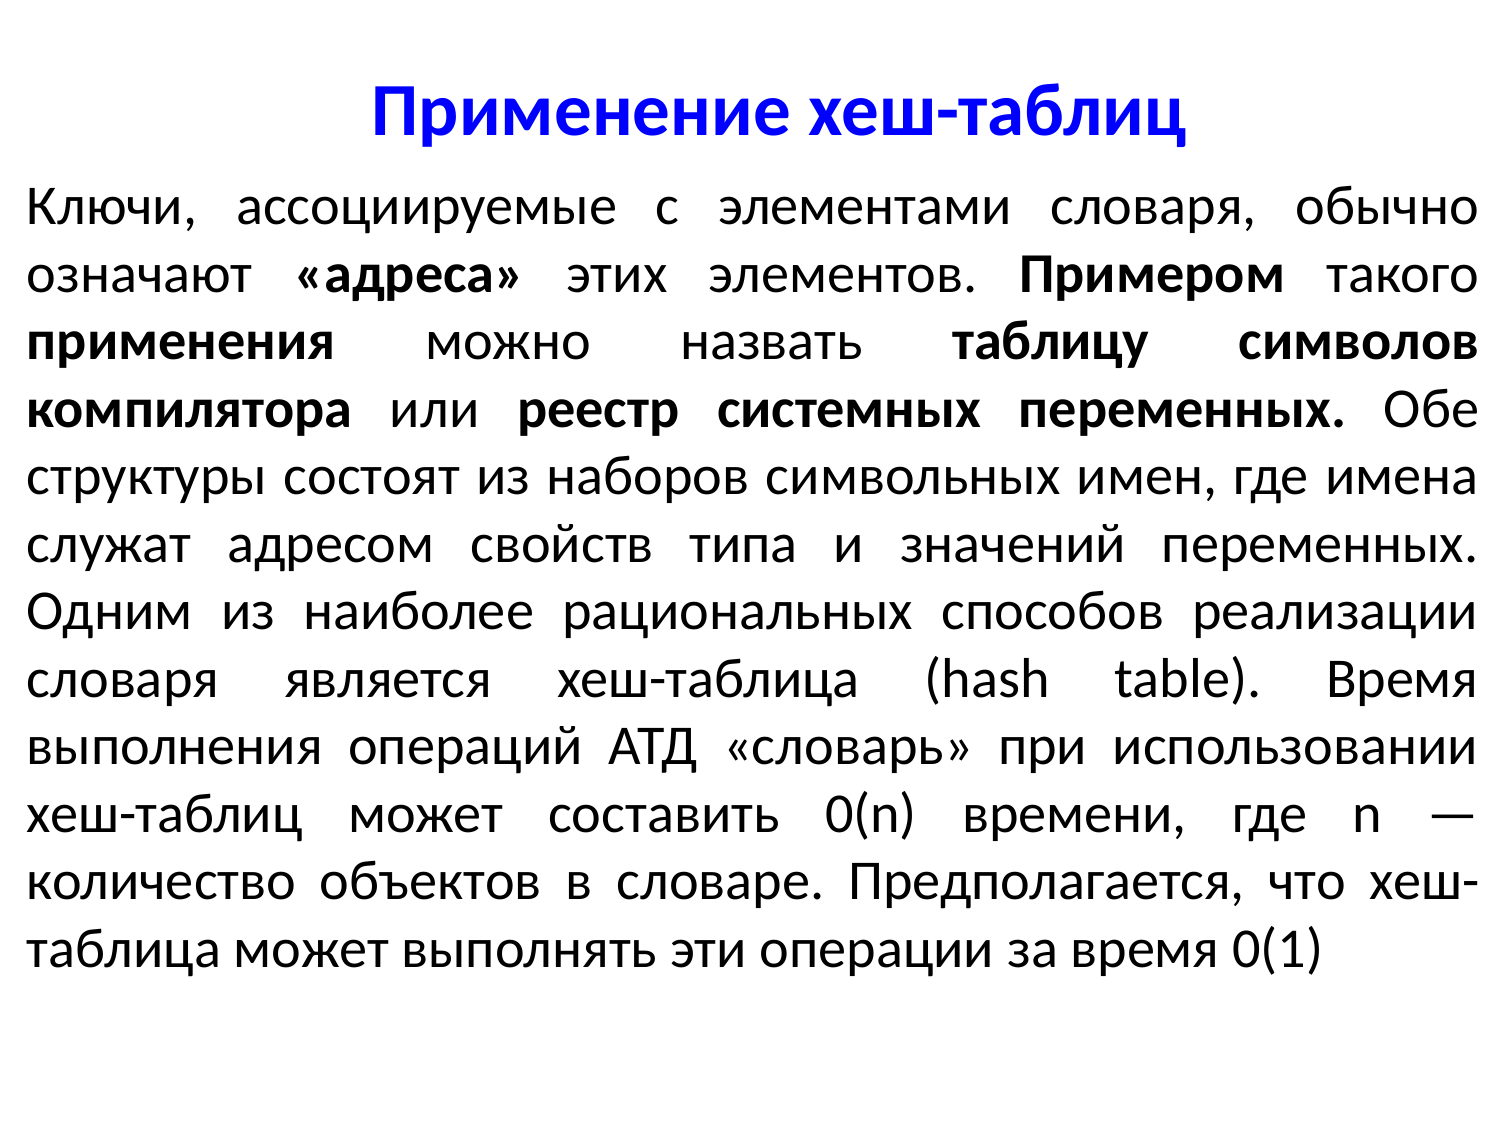

Применение хеш-таблиц
Ключи, ассоциируемые с элементами словаря, обычно означают «адреса» этих элементов. Примером такого применения можно назвать таблицу символов компилятора или реестр системных переменных. Обе структуры состоят из наборов символьных имен, где имена служат адресом свойств типа и значений переменных. Одним из наиболее рациональных способов реализации словаря является хеш-таблица (hash table). Время выполнения операций АТД «словарь» при использовании хеш-таблиц может составить 0(n) времени, где n — количество объектов в словаре. Предполагается, что хеш-таблица может выполнять эти операции за время 0(1)